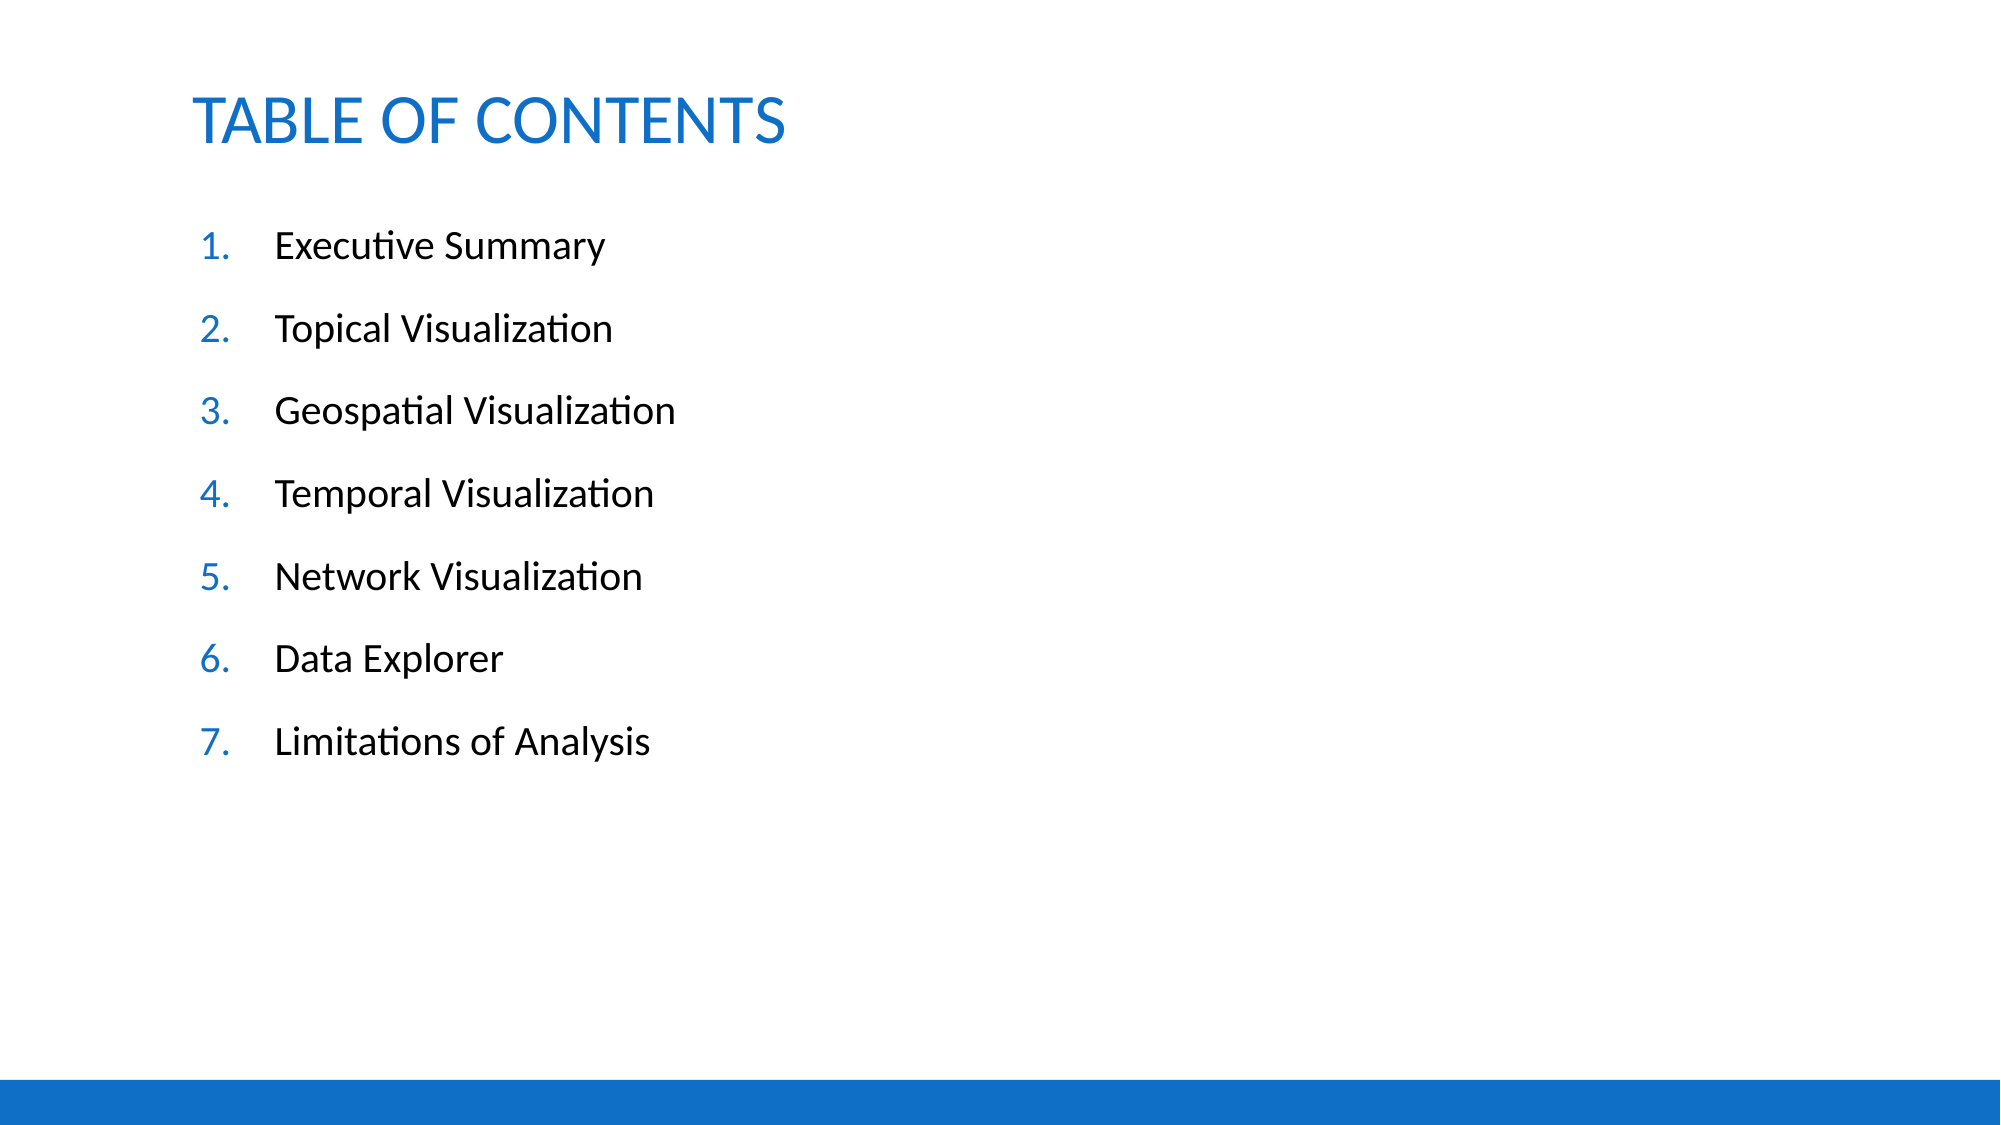

# Table of Contents
Executive Summary
Topical Visualization
Geospatial Visualization
Temporal Visualization
Network Visualization
Data Explorer
Limitations of Analysis